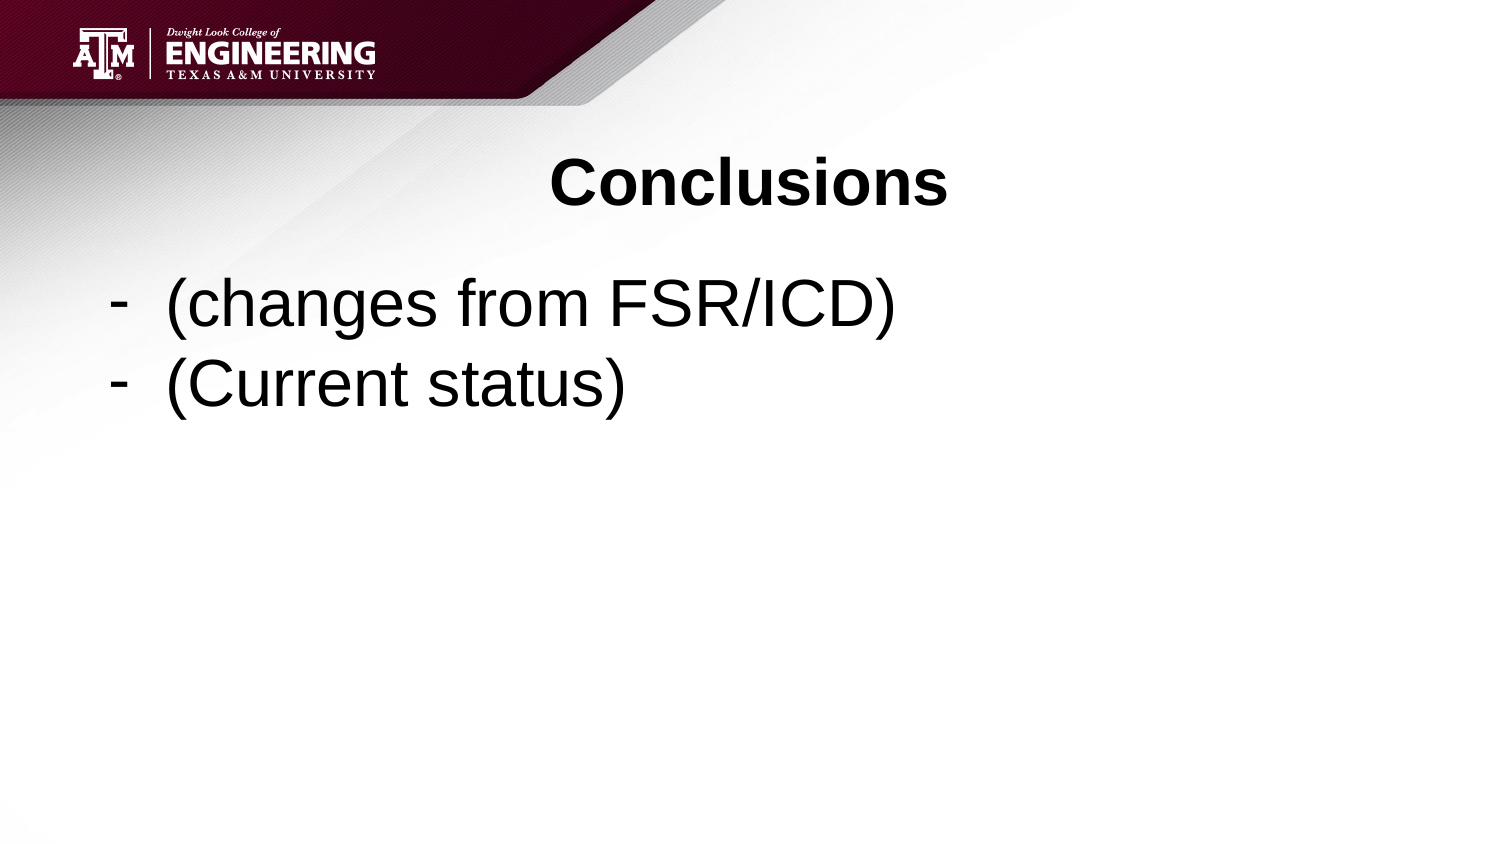

# Conclusions
(changes from FSR/ICD)
(Current status)